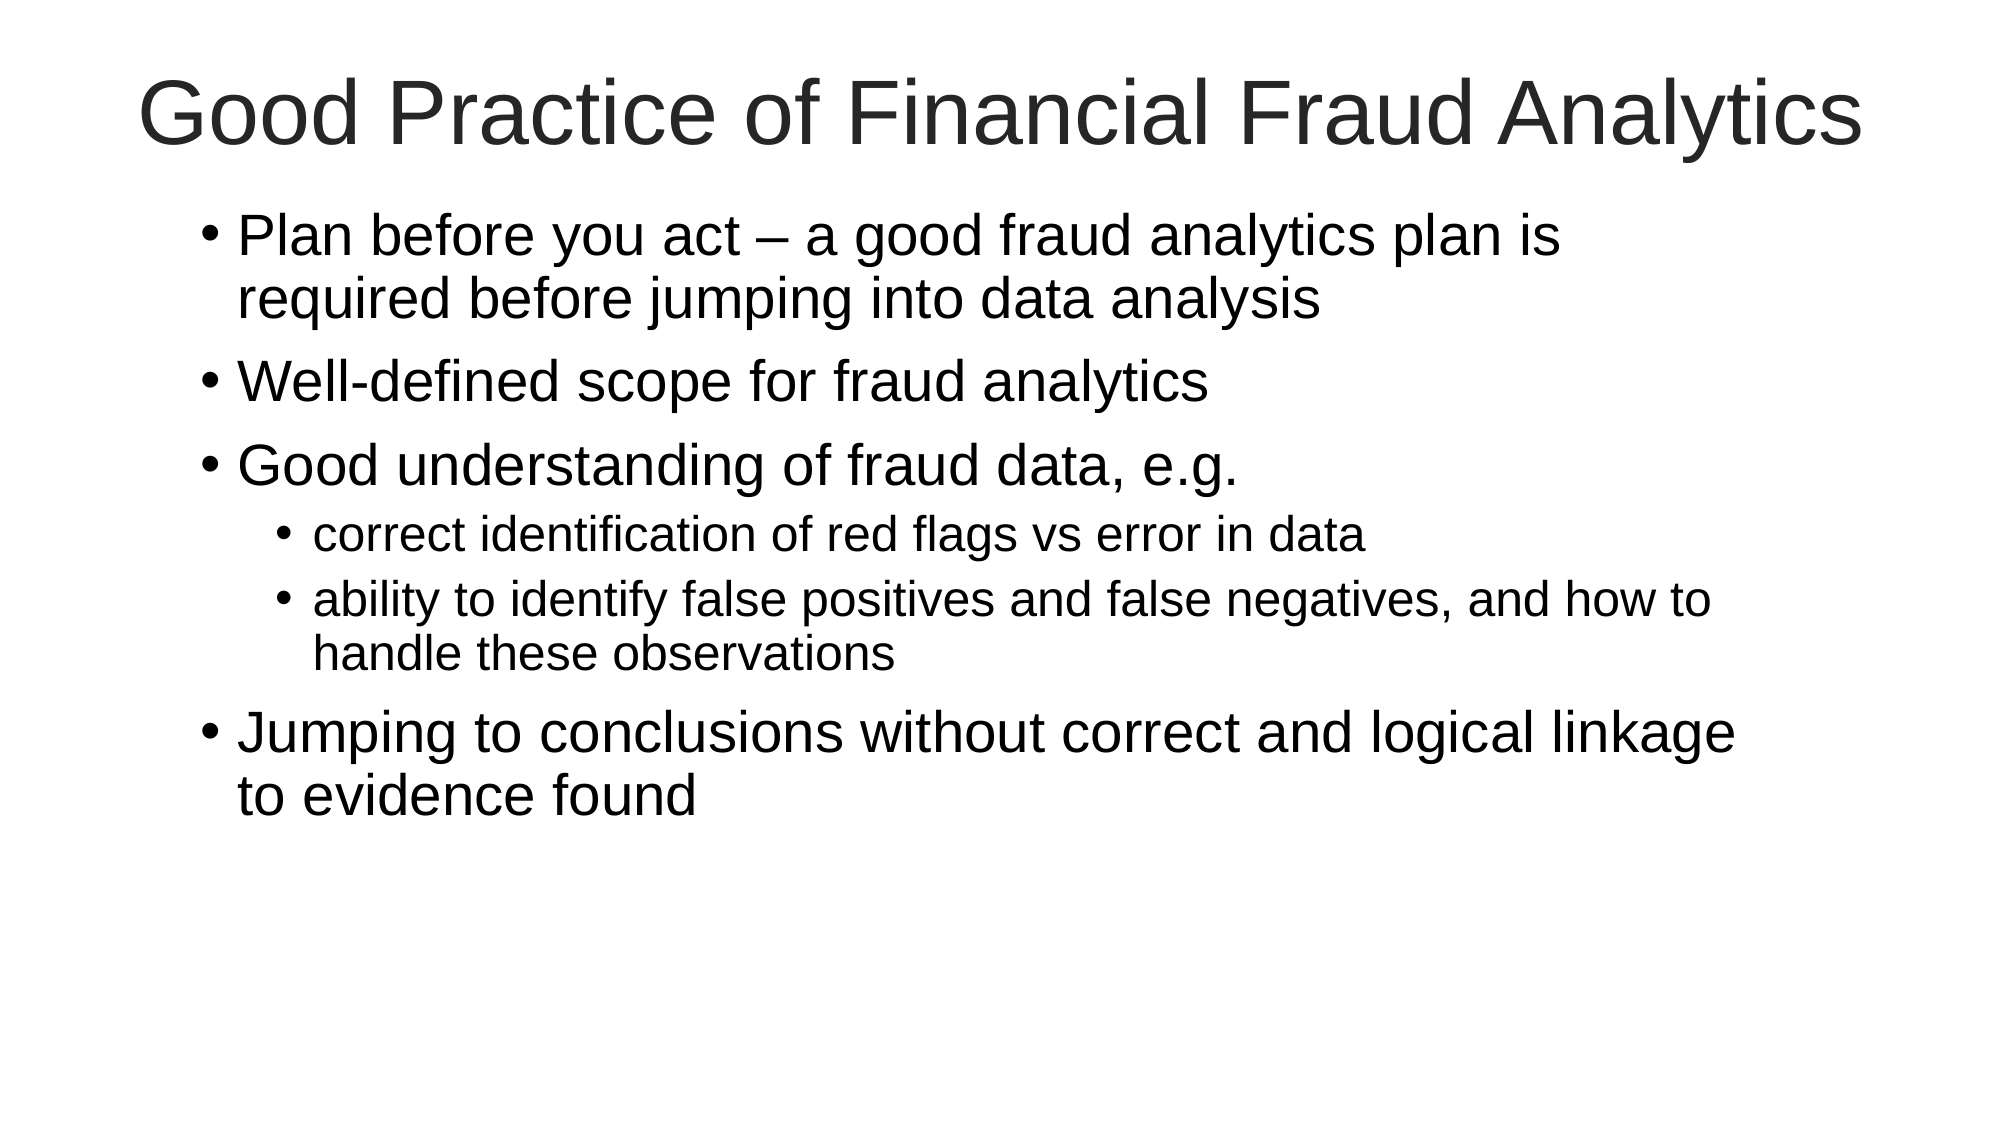

Good Practice of Financial Fraud Analytics
Plan before you act – a good fraud analytics plan is required before jumping into data analysis
Well-defined scope for fraud analytics
Good understanding of fraud data, e.g.
correct identification of red flags vs error in data
ability to identify false positives and false negatives, and how to handle these observations
Jumping to conclusions without correct and logical linkage to evidence found